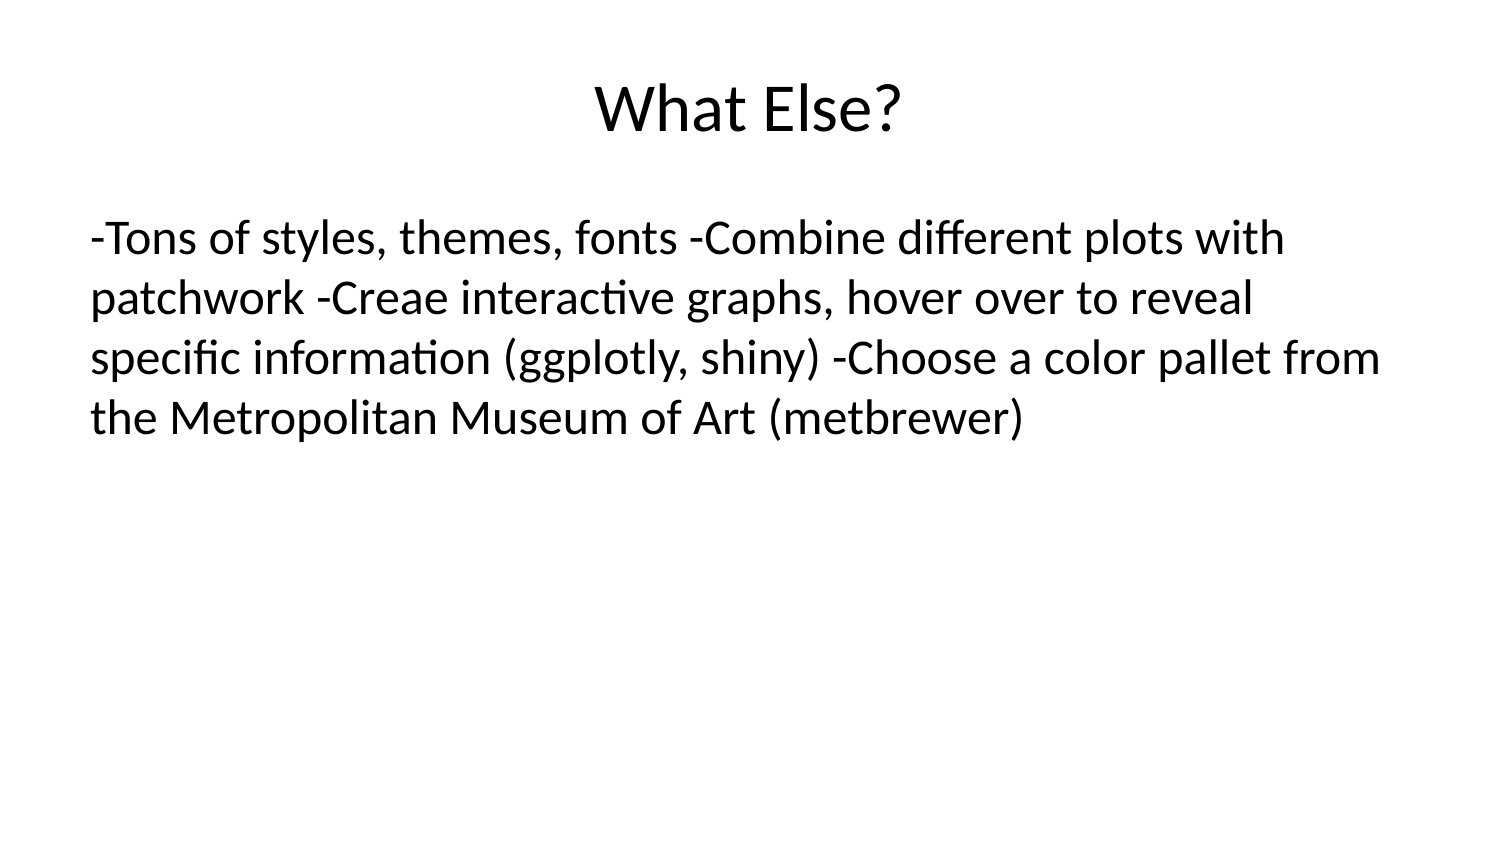

# What Else?
-Tons of styles, themes, fonts -Combine different plots with patchwork -Creae interactive graphs, hover over to reveal specific information (ggplotly, shiny) -Choose a color pallet from the Metropolitan Museum of Art (metbrewer)